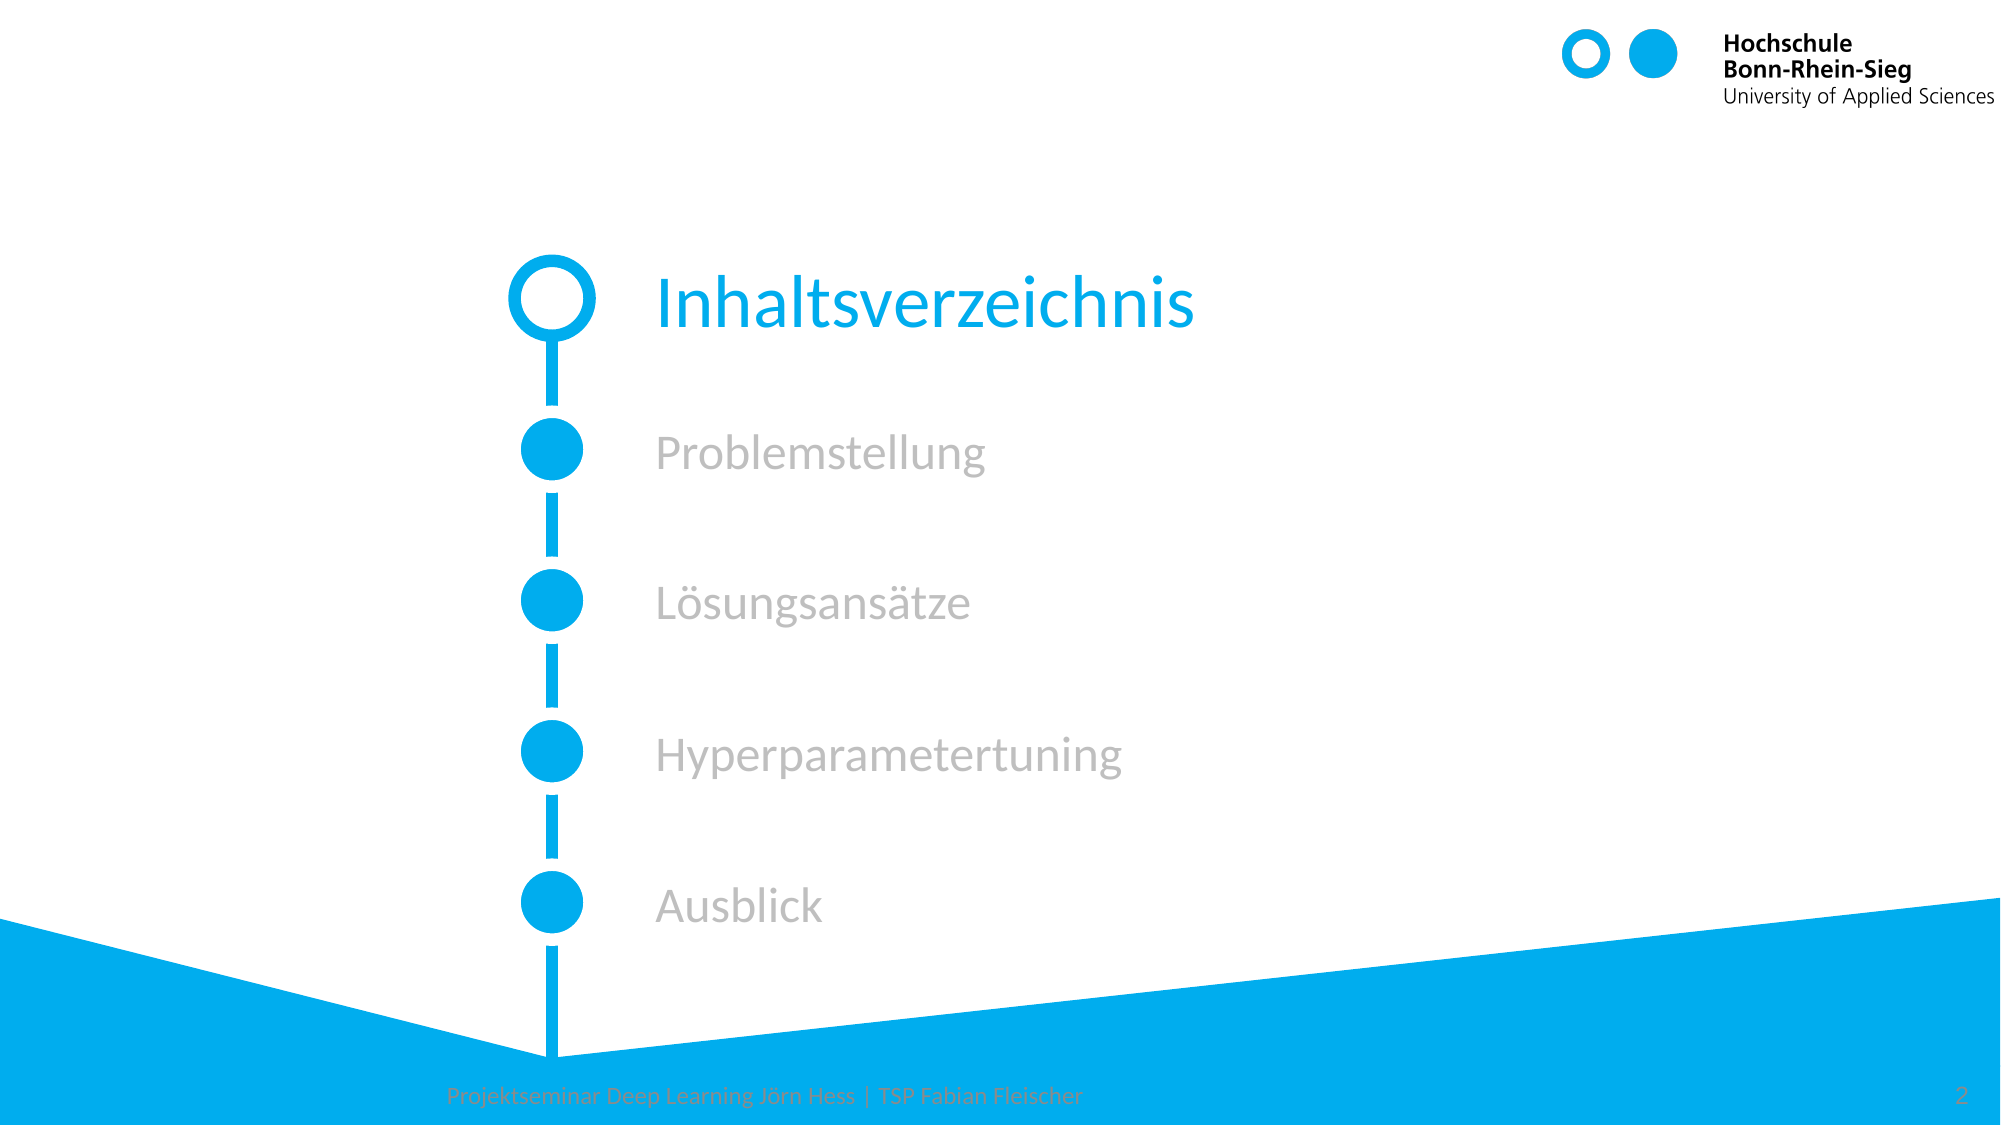

Inhaltsverzeichnis

Problemstellung
Lösungsansätze

Hyperparametertuning

Ausblick
Projektseminar Deep Learning Jörn Hess | TSP Fabian Fleischer
2